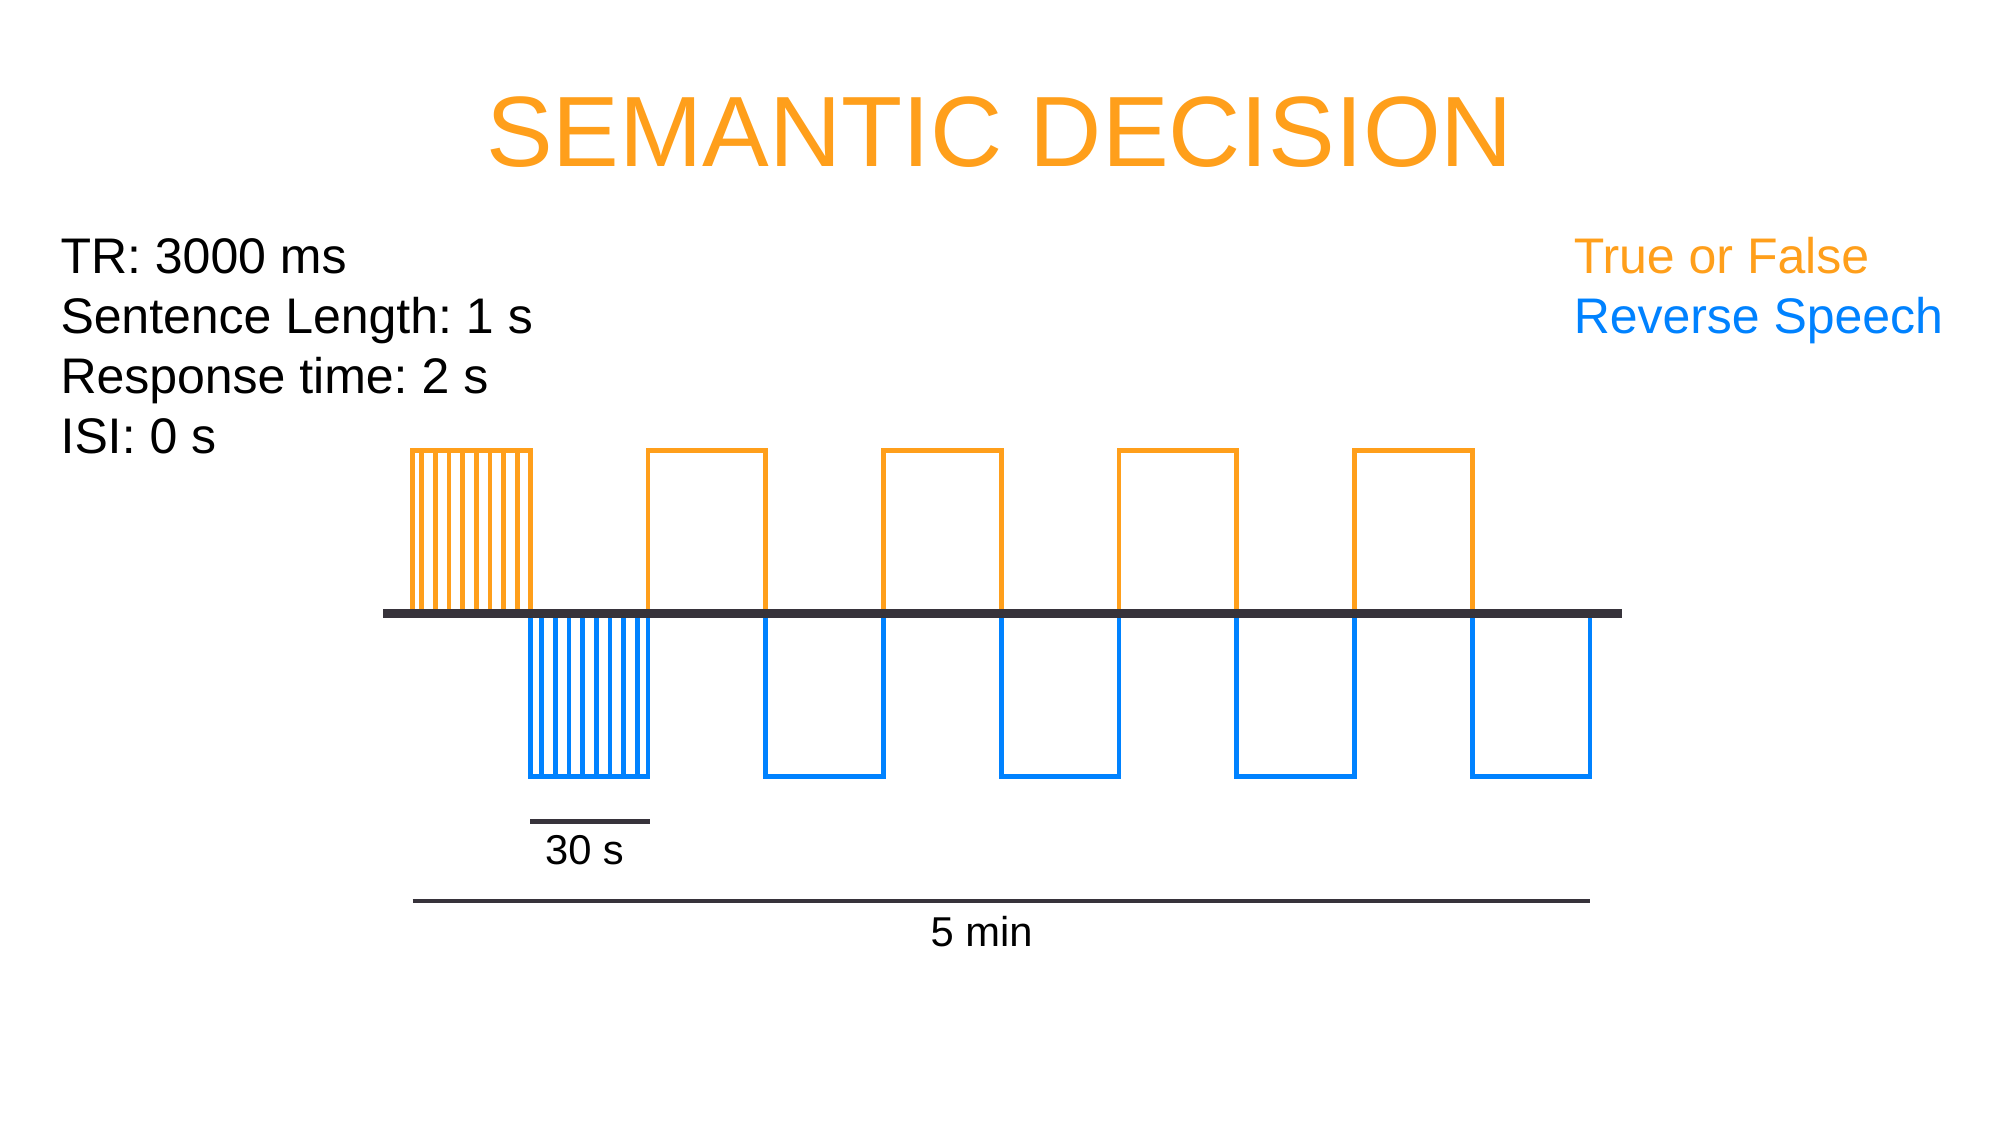

SEMANTIC DECISION
TR: 3000 ms
Sentence Length: 1 s
Response time: 2 s
ISI: 0 s
True or False
Reverse Speech

30 s
5 min